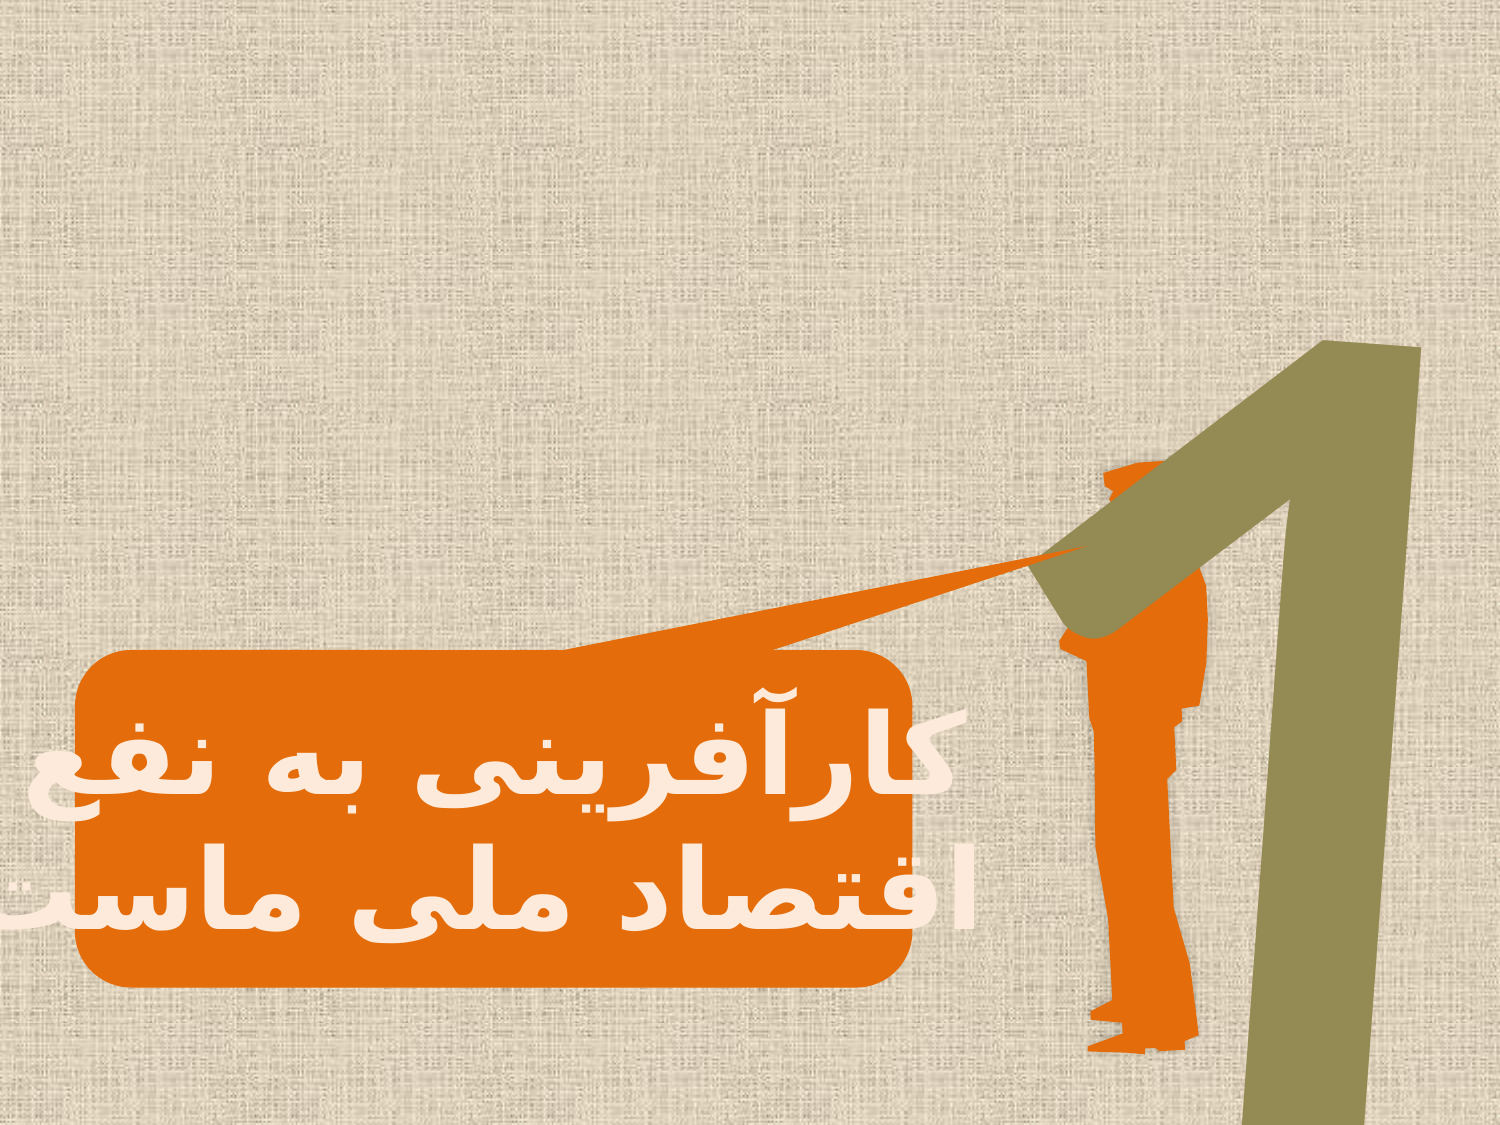

1

کارآفرینی به نفع
اقتصاد ملی ماست